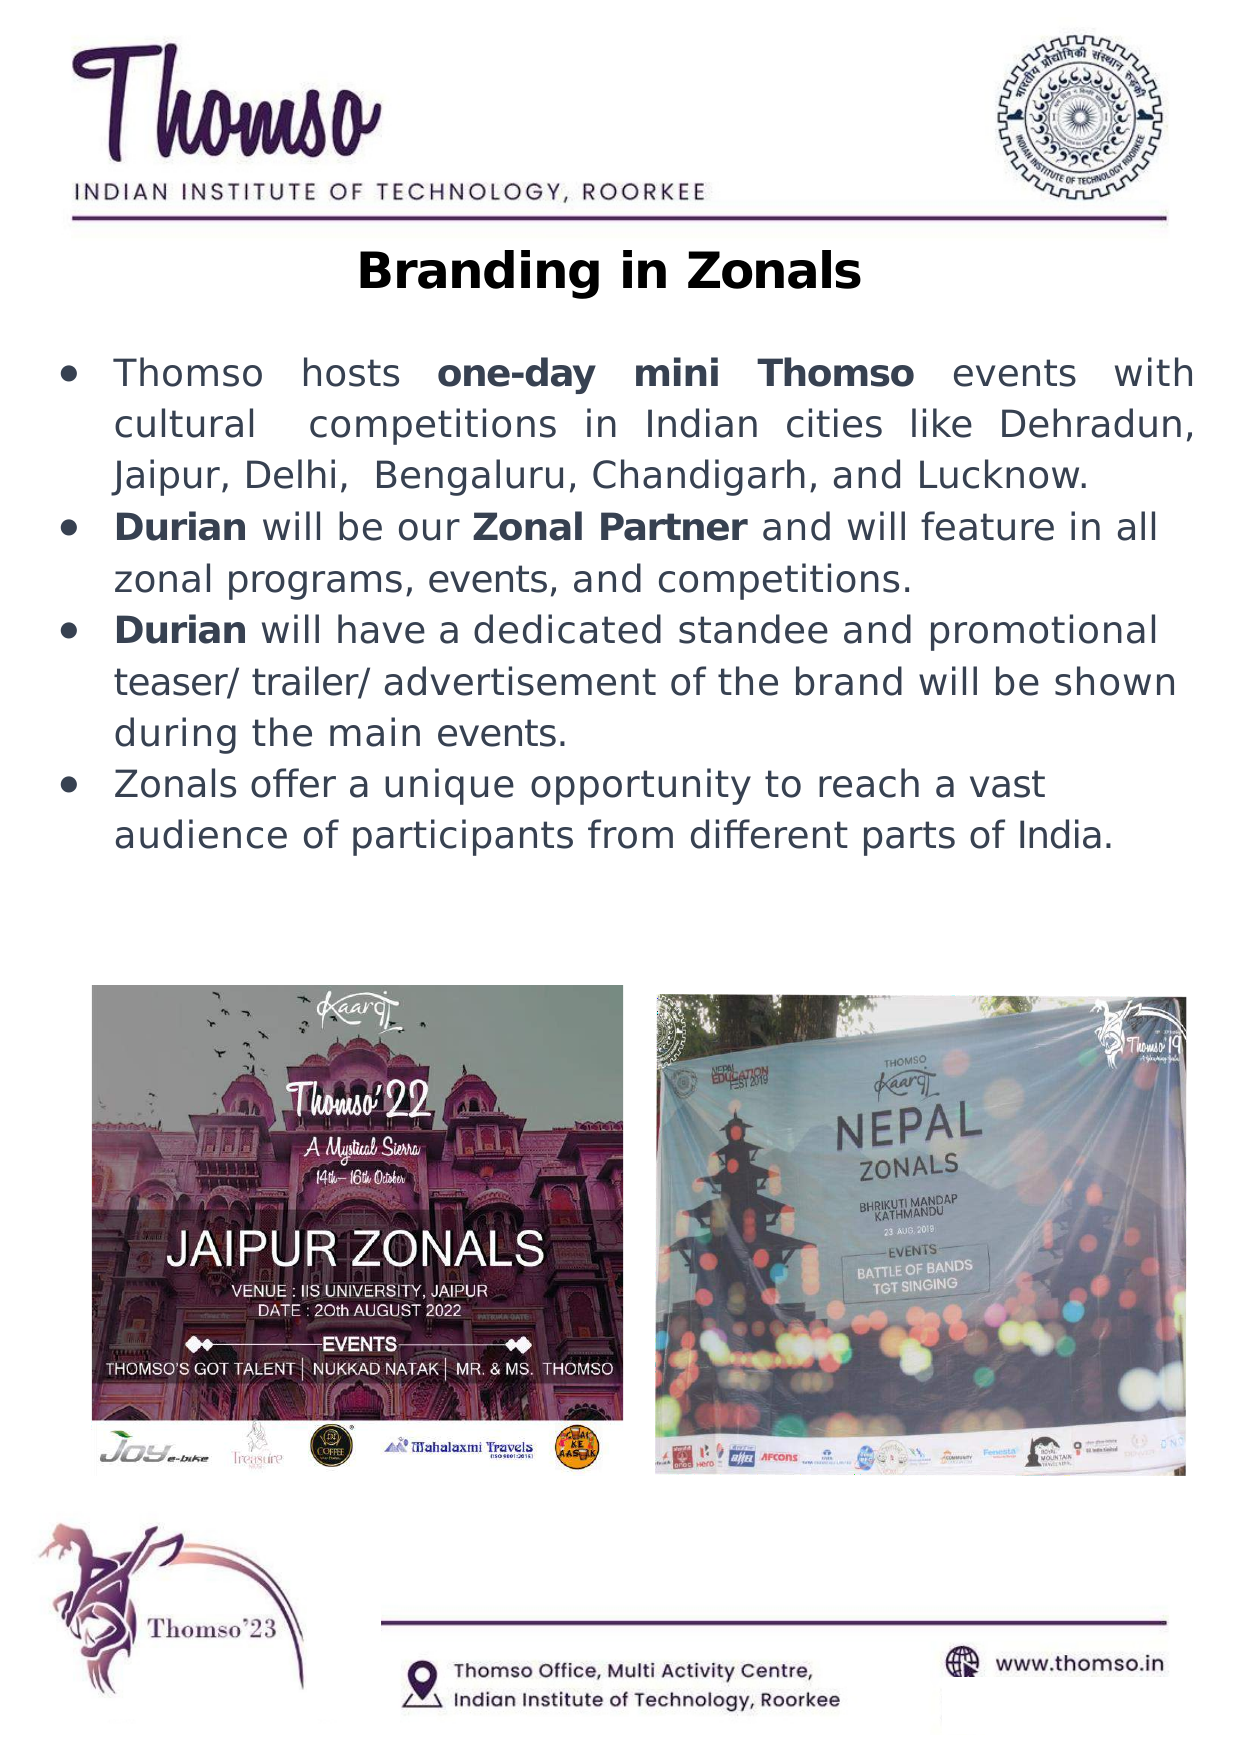

# Branding in Zonals
Thomso hosts one-day mini Thomso events with cultural  competitions in Indian cities like Dehradun, Jaipur, Delhi,  Bengaluru, Chandigarh, and Lucknow.
Durian will be our Zonal Partner and will feature in all
zonal programs, events, and competitions.
Durian will have a dedicated standee and promotional  teaser/ trailer/ advertisement of the brand will be shown  during the main events.
Zonals offer a unique opportunity to reach a vast  audience of participants from different parts of India.